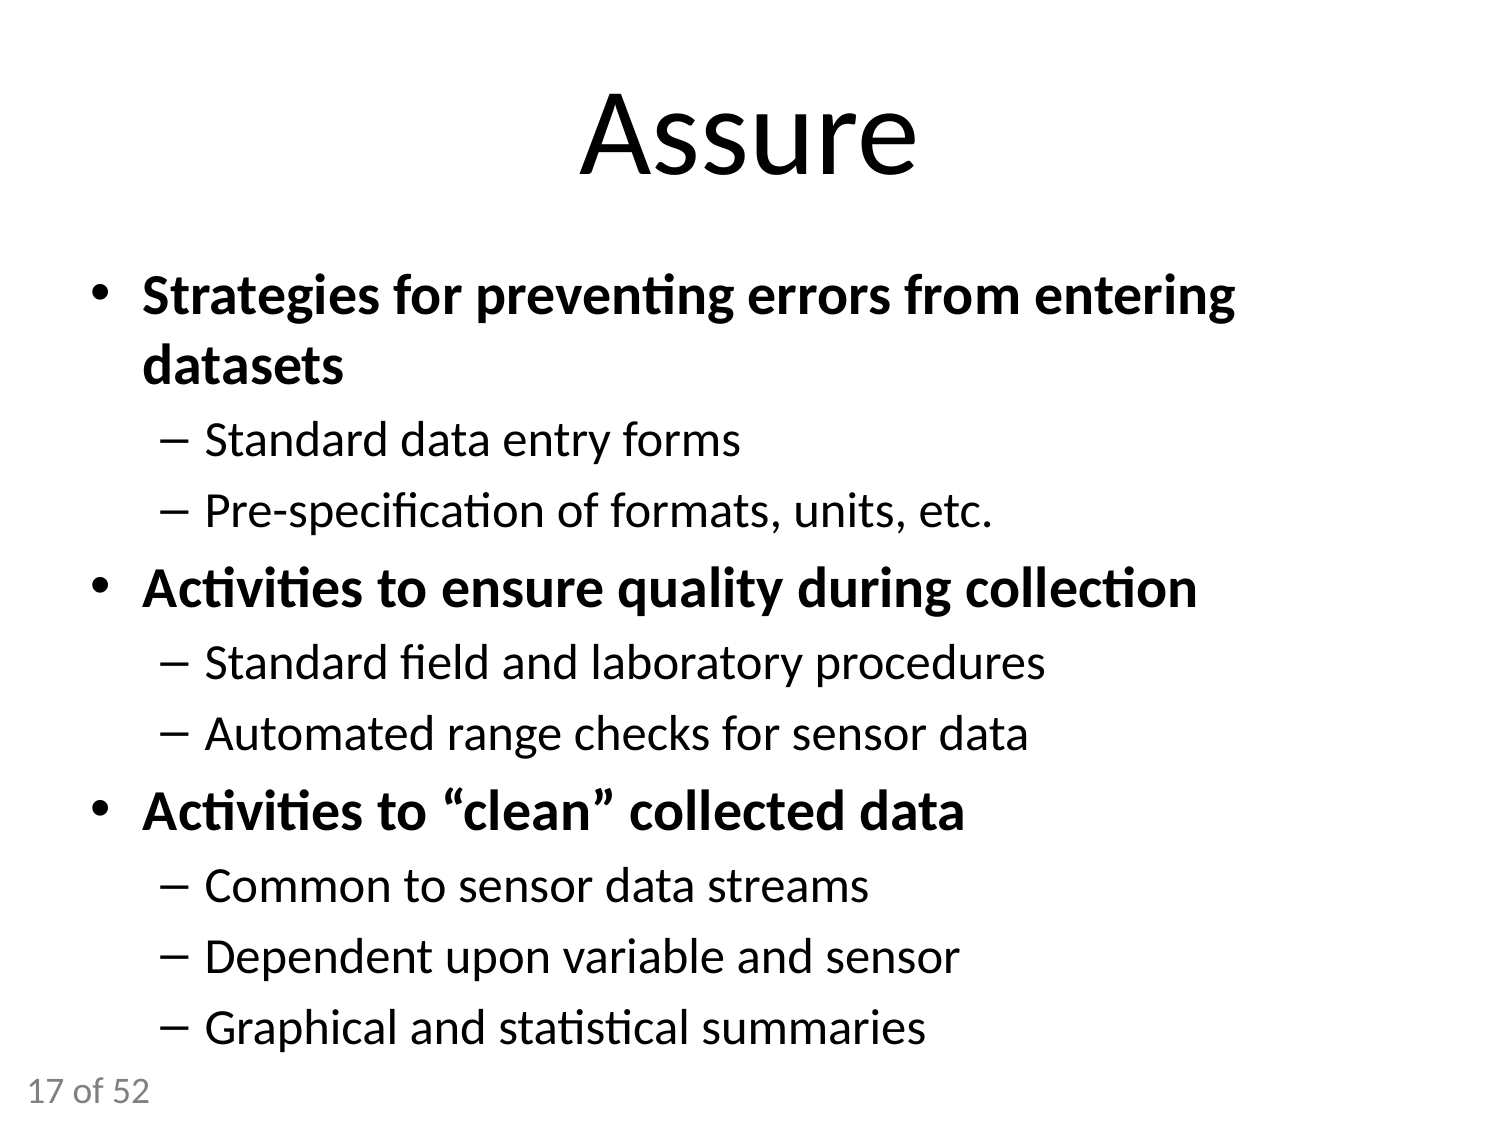

# Assure
Strategies for preventing errors from entering datasets
Standard data entry forms
Pre-specification of formats, units, etc.
Activities to ensure quality during collection
Standard field and laboratory procedures
Automated range checks for sensor data
Activities to “clean” collected data
Common to sensor data streams
Dependent upon variable and sensor
Graphical and statistical summaries